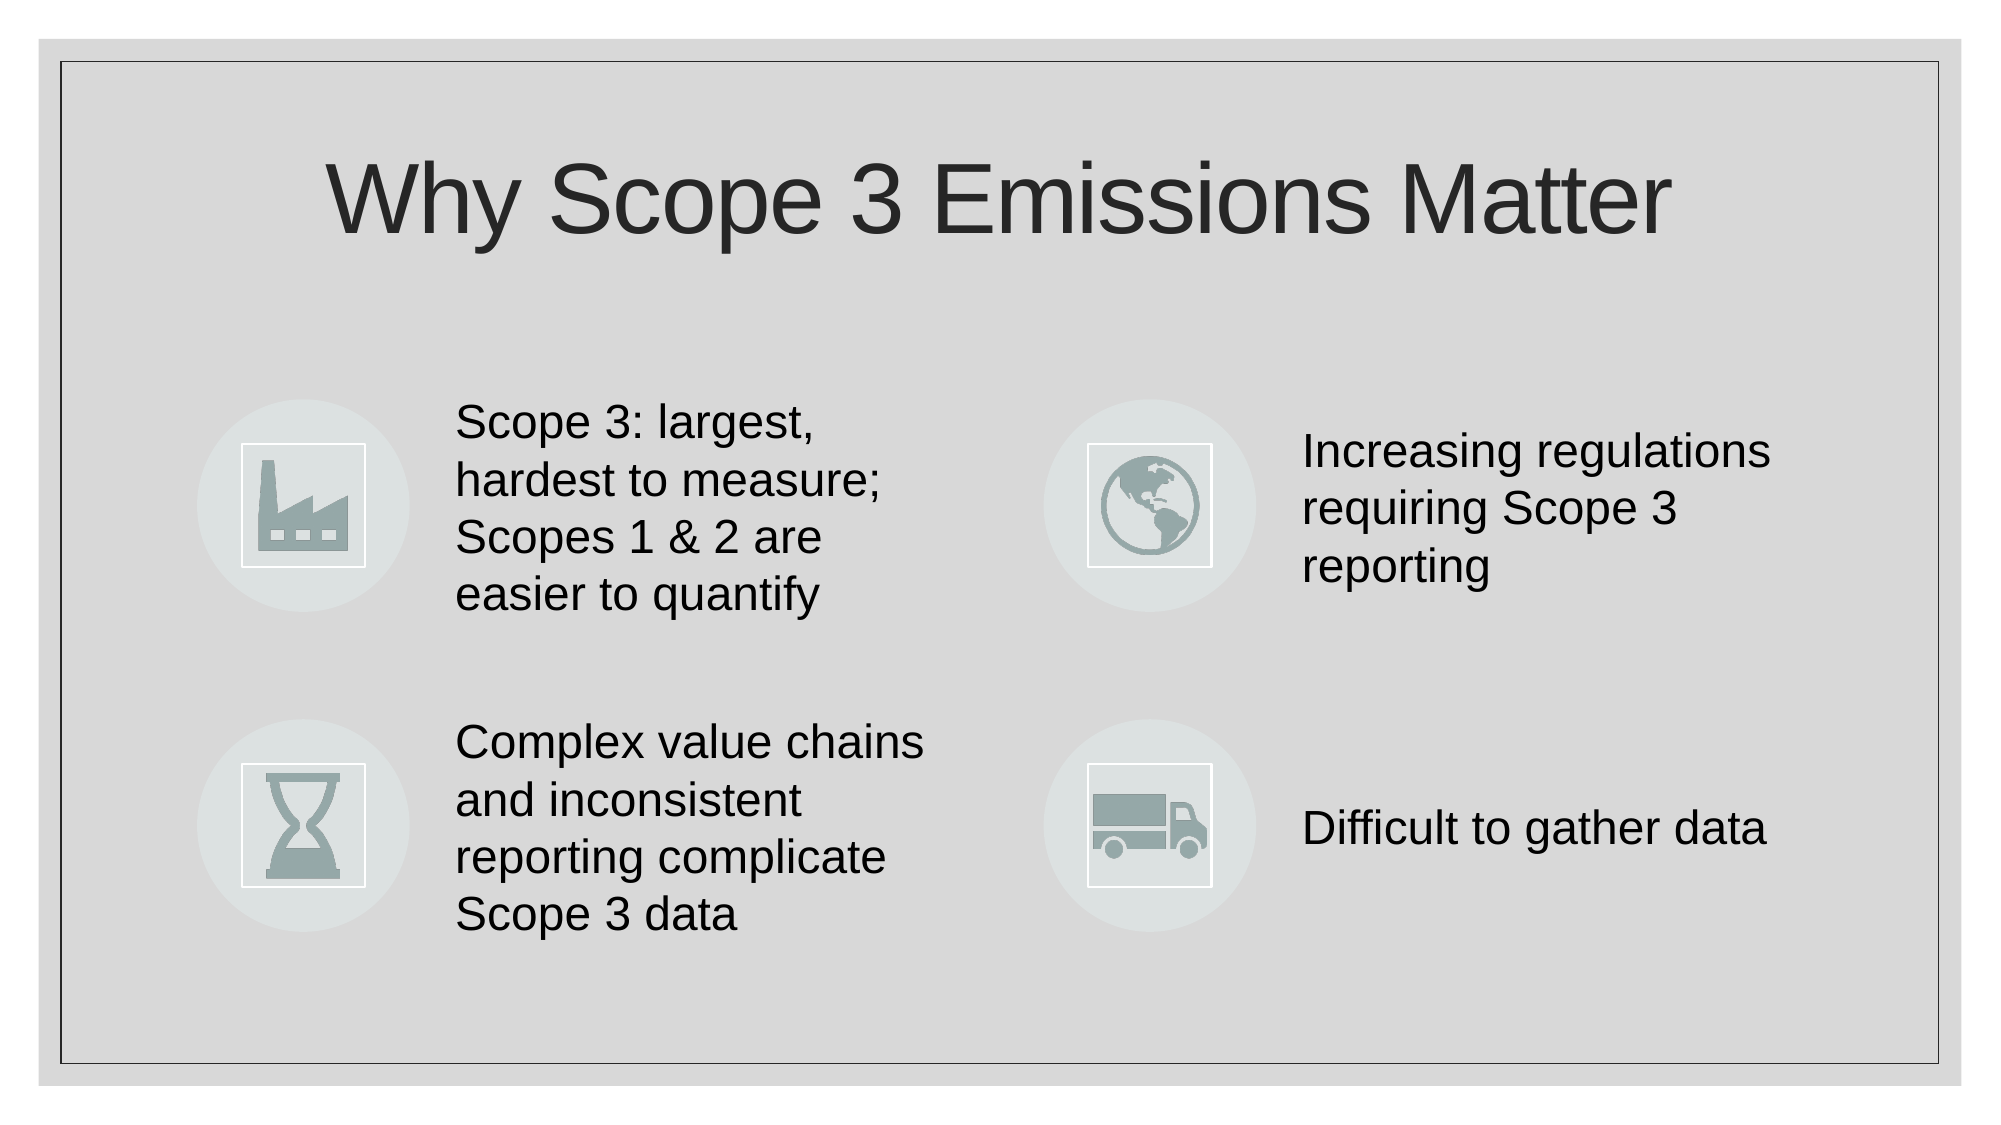

# Why Scope 3 Emissions Matter
Scope 3: largest, hardest to measure; Scopes 1 & 2 are easier to quantify
Increasing regulations requiring Scope 3 reporting
Complex value chains and inconsistent reporting complicate Scope 3 data
Difficult to gather data